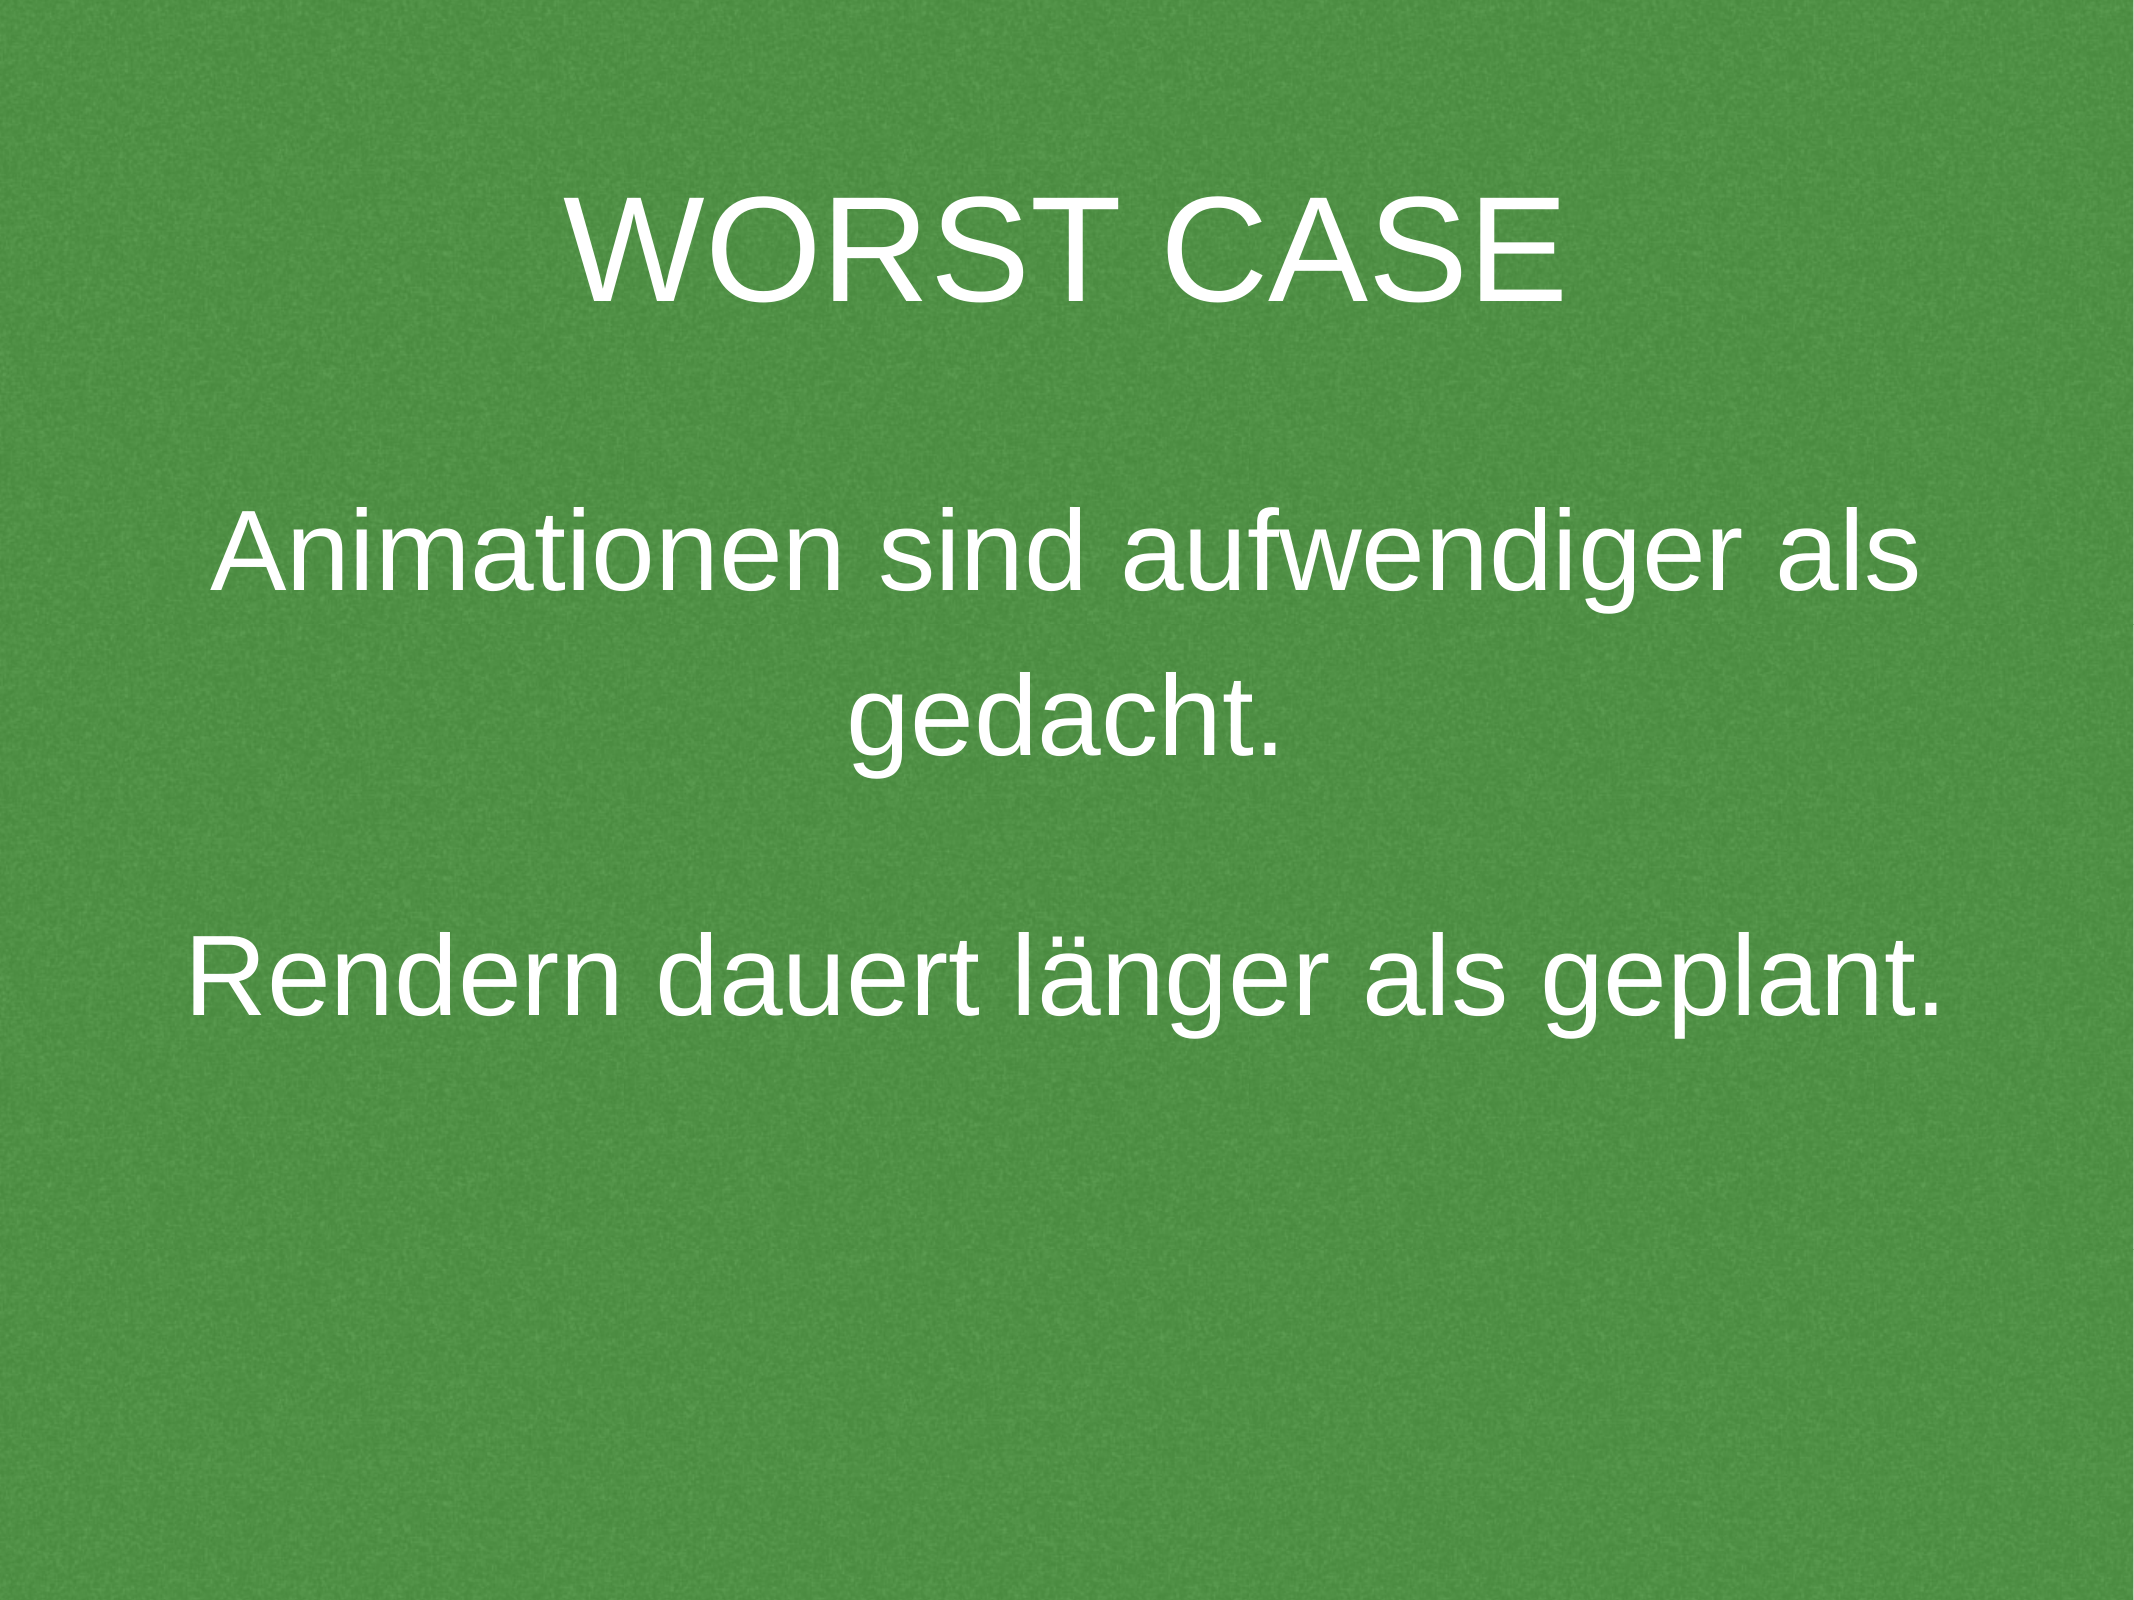

# Worst Case
Animationen sind aufwendiger als gedacht.
Rendern dauert länger als geplant.
45